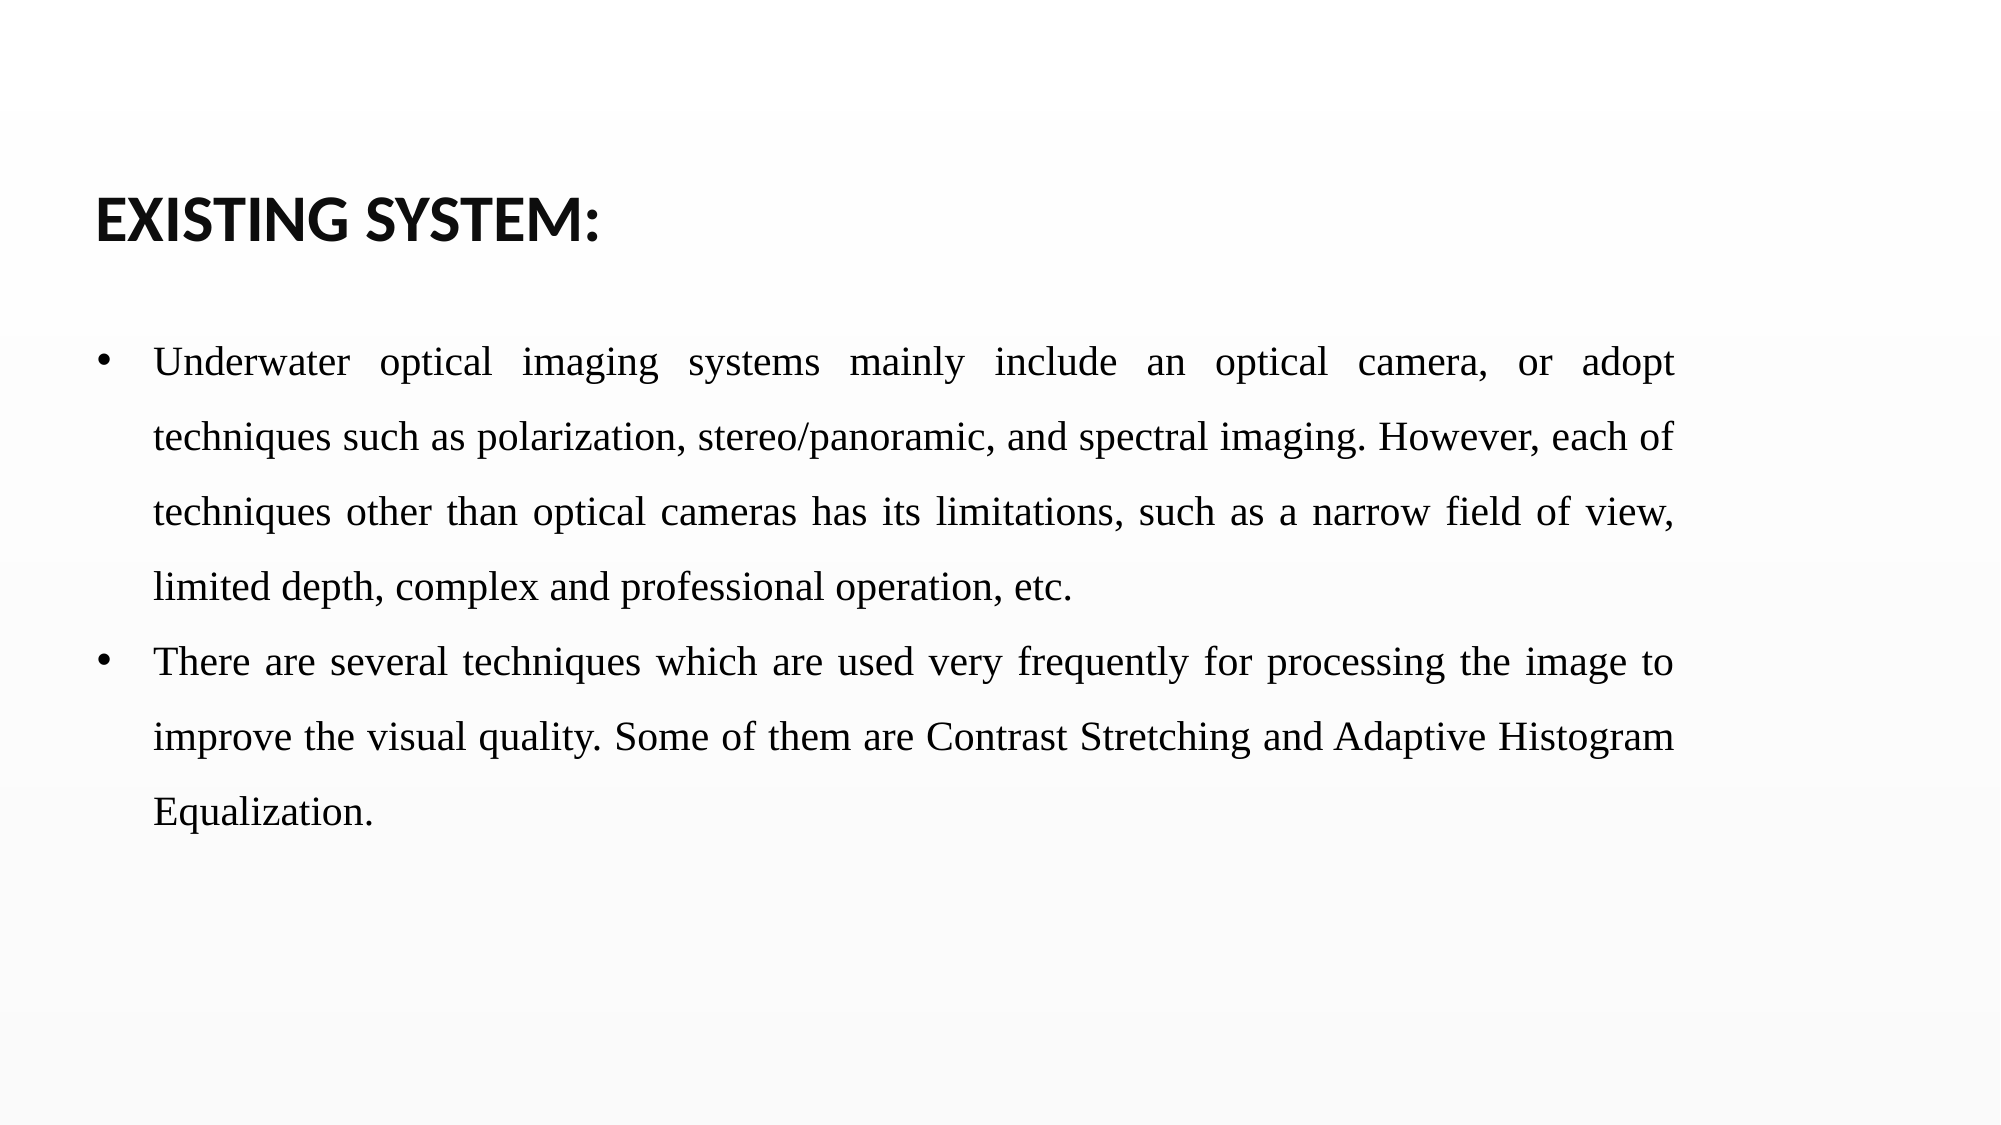

EXISTING SYSTEM:
Underwater optical imaging systems mainly include an optical camera, or adopt techniques such as polarization, stereo/panoramic, and spectral imaging. However, each of techniques other than optical cameras has its limitations, such as a narrow field of view, limited depth, complex and professional operation, etc.
There are several techniques which are used very frequently for processing the image to improve the visual quality. Some of them are Contrast Stretching and Adaptive Histogram Equalization.